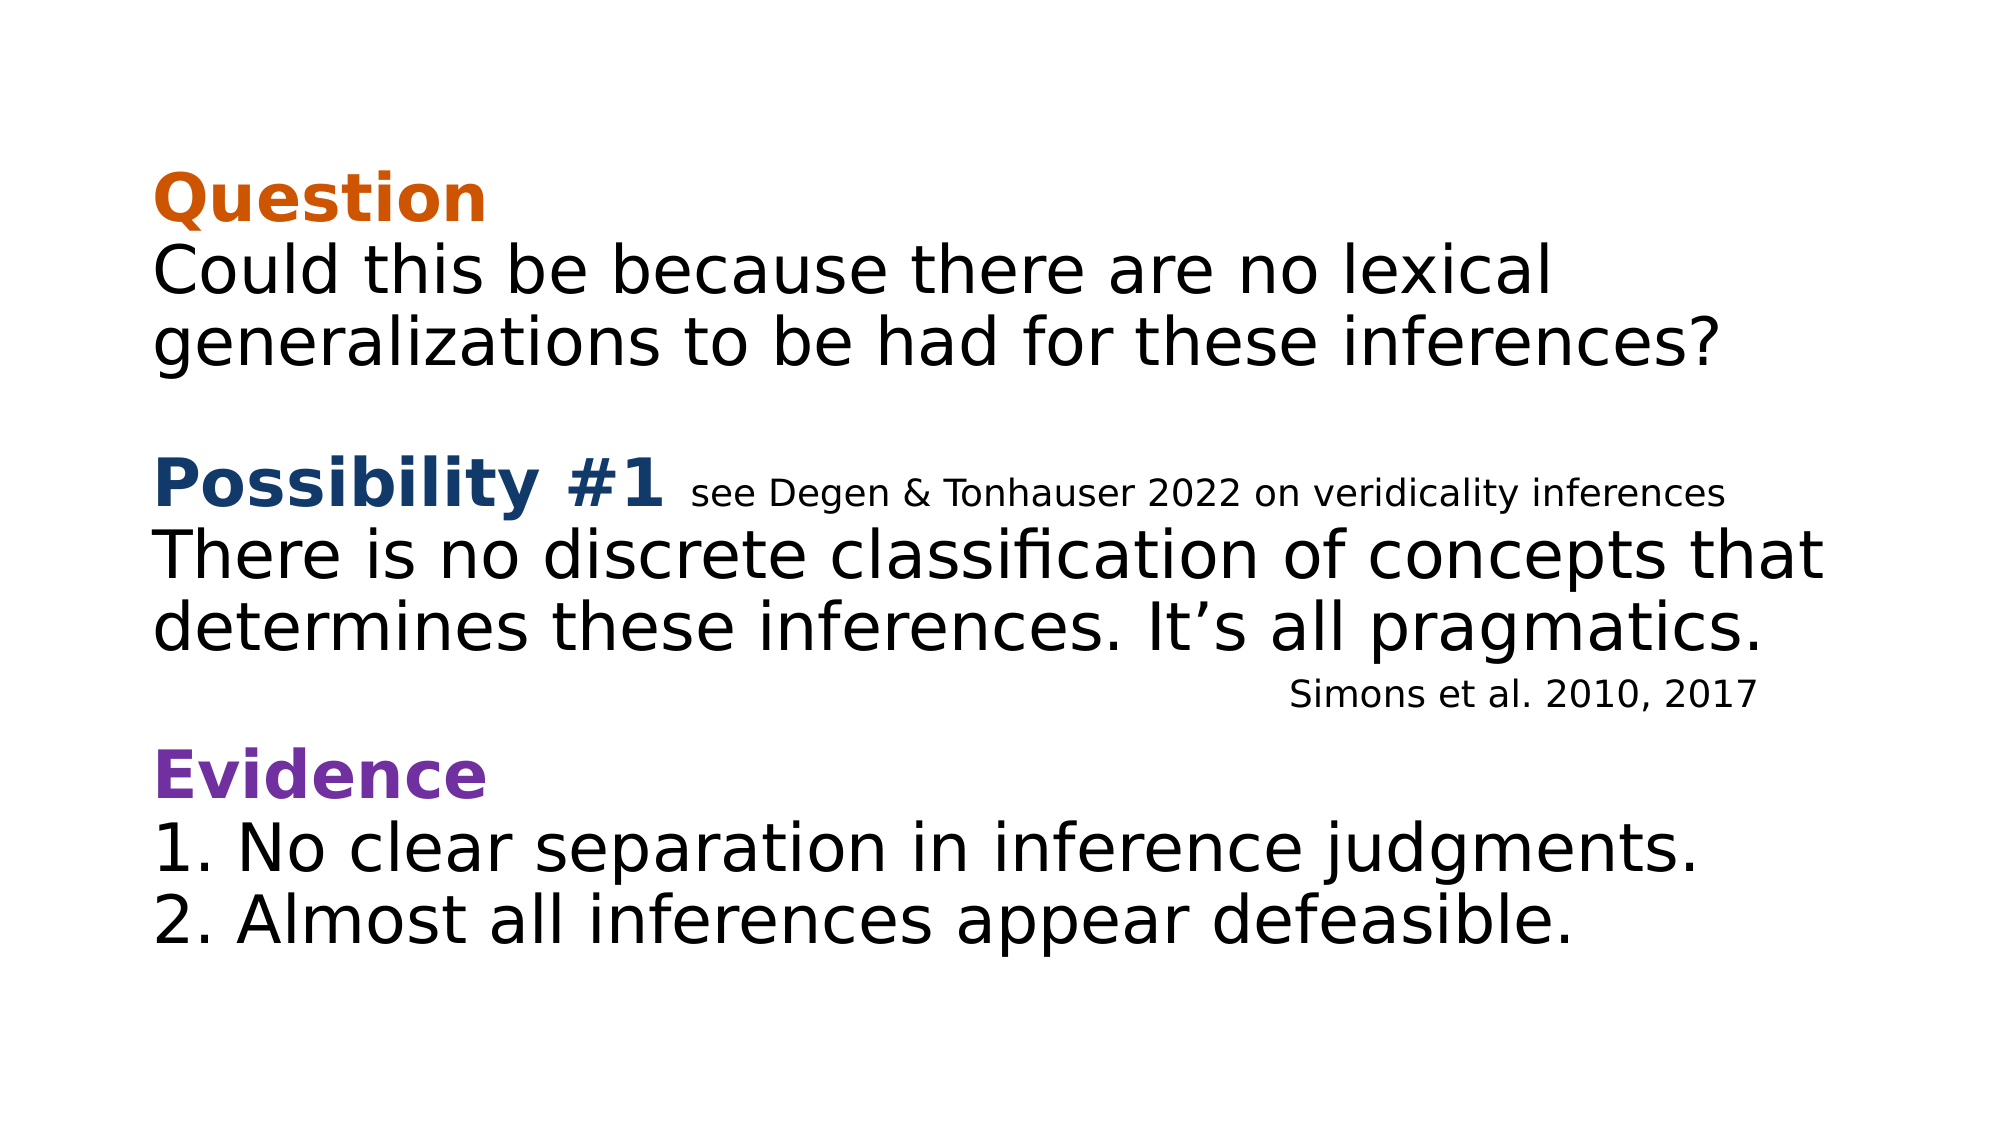

Question
Could this be because there are no lexical generalizations to be had for these inferences?
Possibility #1 see Degen & Tonhauser 2022 on veridicality inferences
There is no discrete classification of concepts that determines these inferences. It’s all pragmatics.
Simons et al. 2010, 2017
Evidence
No clear separation in inference judgments.
Almost all inferences appear defeasible.